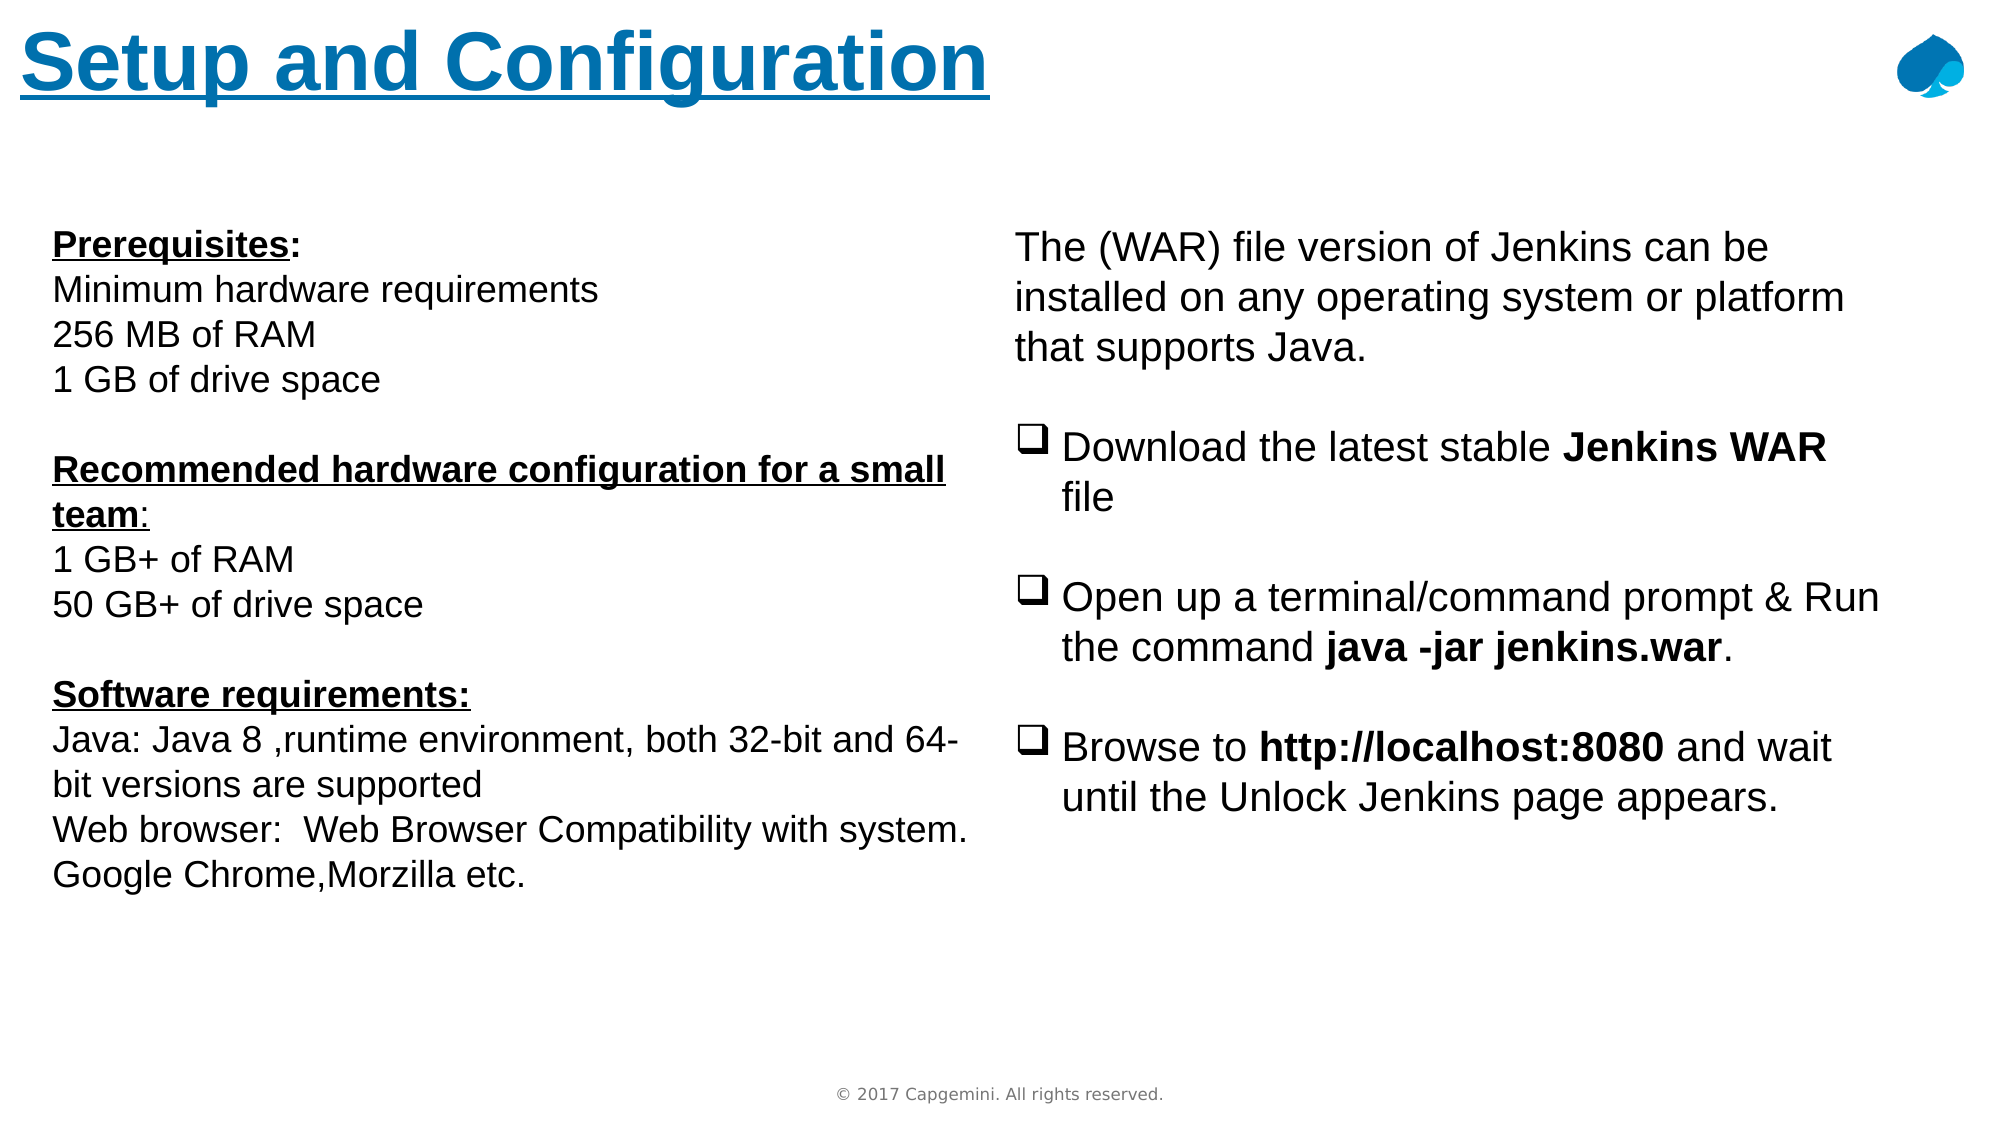

Setup and Configuration
Prerequisites:
Minimum hardware requirements
256 MB of RAM
1 GB of drive space

Recommended hardware configuration for a small team:
1 GB+ of RAM
50 GB+ of drive space

Software requirements:
Java: Java 8 ,runtime environment, both 32-bit and 64-bit versions are supported
Web browser:  Web Browser Compatibility with system.
Google Chrome,Morzilla etc.
The (WAR) file version of Jenkins can be installed on any operating system or platform that supports Java.

Download the latest stable Jenkins WAR file

Open up a terminal/command prompt & Run the command java -jar jenkins.war.

Browse to http://localhost:8080 and wait until the Unlock Jenkins page appears.